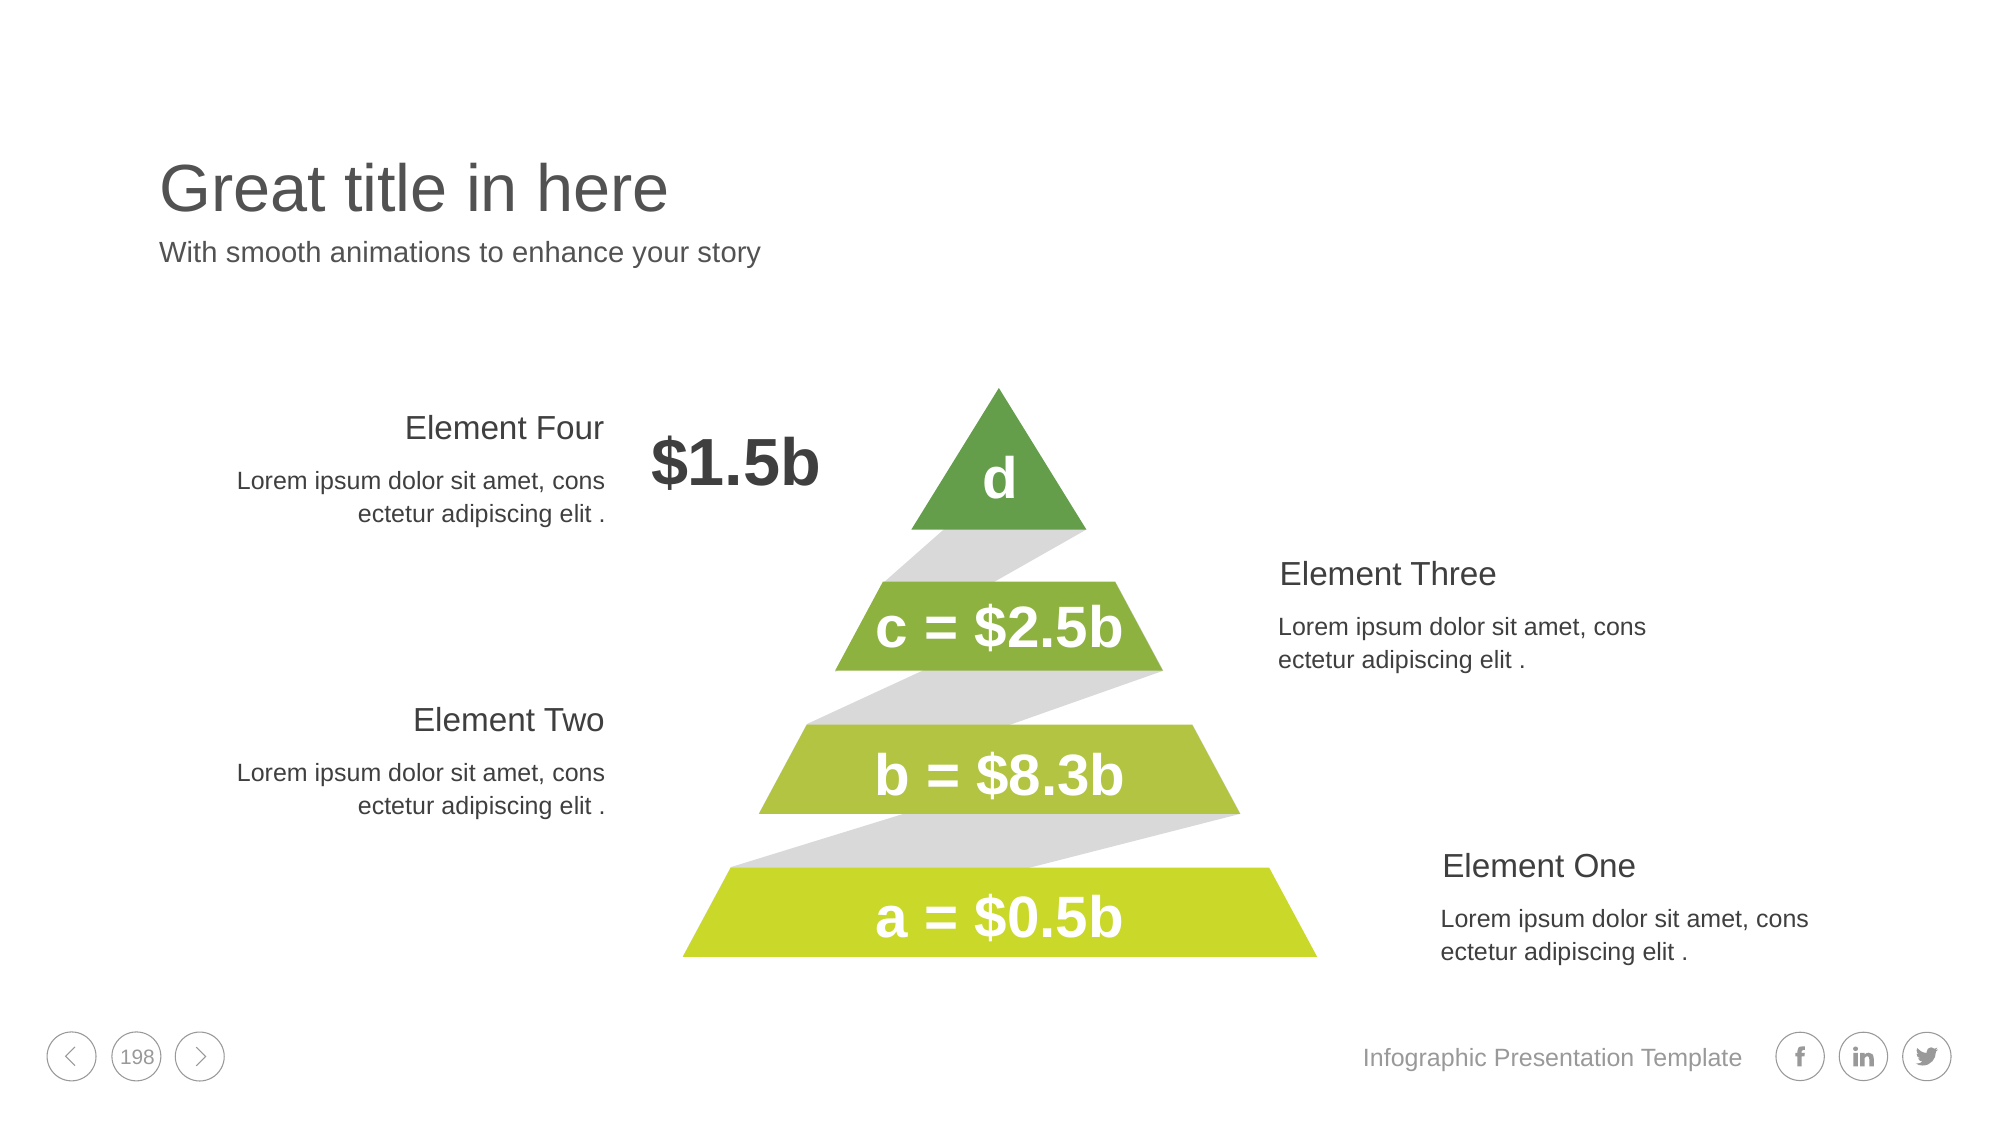

Great title in here
With smooth animations to enhance your story

d
c = $2.5b
b = $8.3b
a = $0.5b
Element Four
$1.5b
Lorem ipsum dolor sit amet, cons ectetur adipiscing elit .
Element Three
Lorem ipsum dolor sit amet, cons ectetur adipiscing elit .
Element Two
Lorem ipsum dolor sit amet, cons ectetur adipiscing elit .
Element One
Lorem ipsum dolor sit amet, cons ectetur adipiscing elit .
198